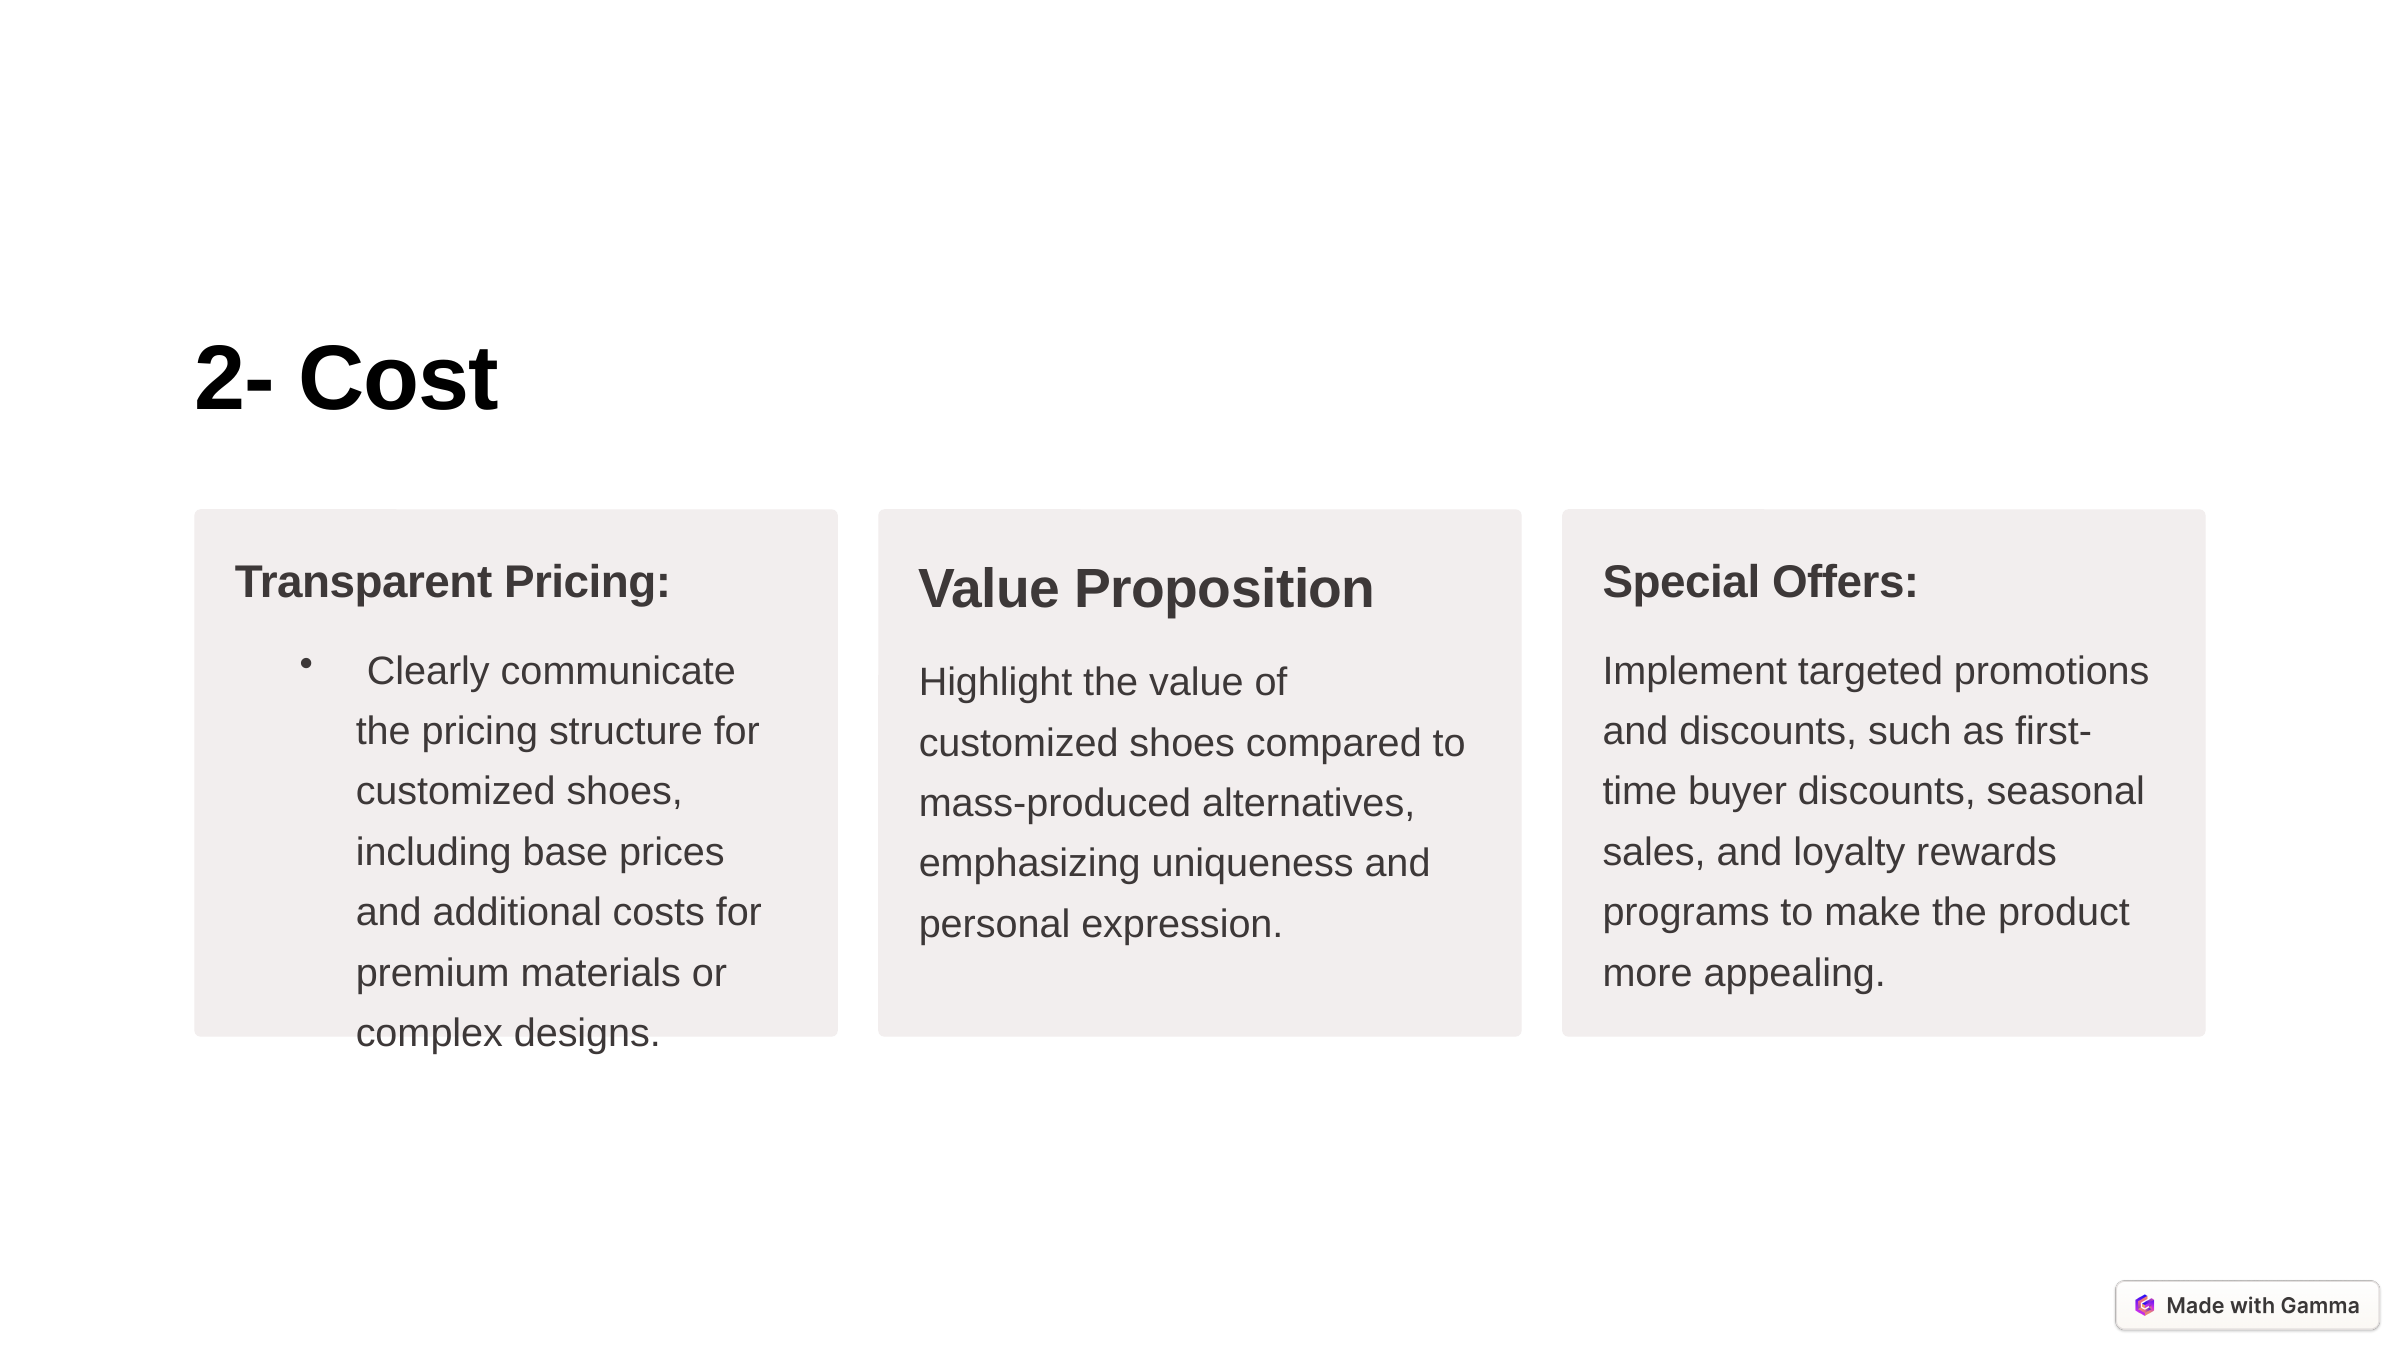

2- Cost

Transparent Pricing:
Value Proposition
Special Offers:
 Clearly communicate the pricing structure for customized shoes, including base prices and additional costs for premium materials or complex designs.
Implement targeted promotions and discounts, such as first-time buyer discounts, seasonal sales, and loyalty rewards programs to make the product more appealing.
Highlight the value of customized shoes compared to mass-produced alternatives, emphasizing uniqueness and personal expression.